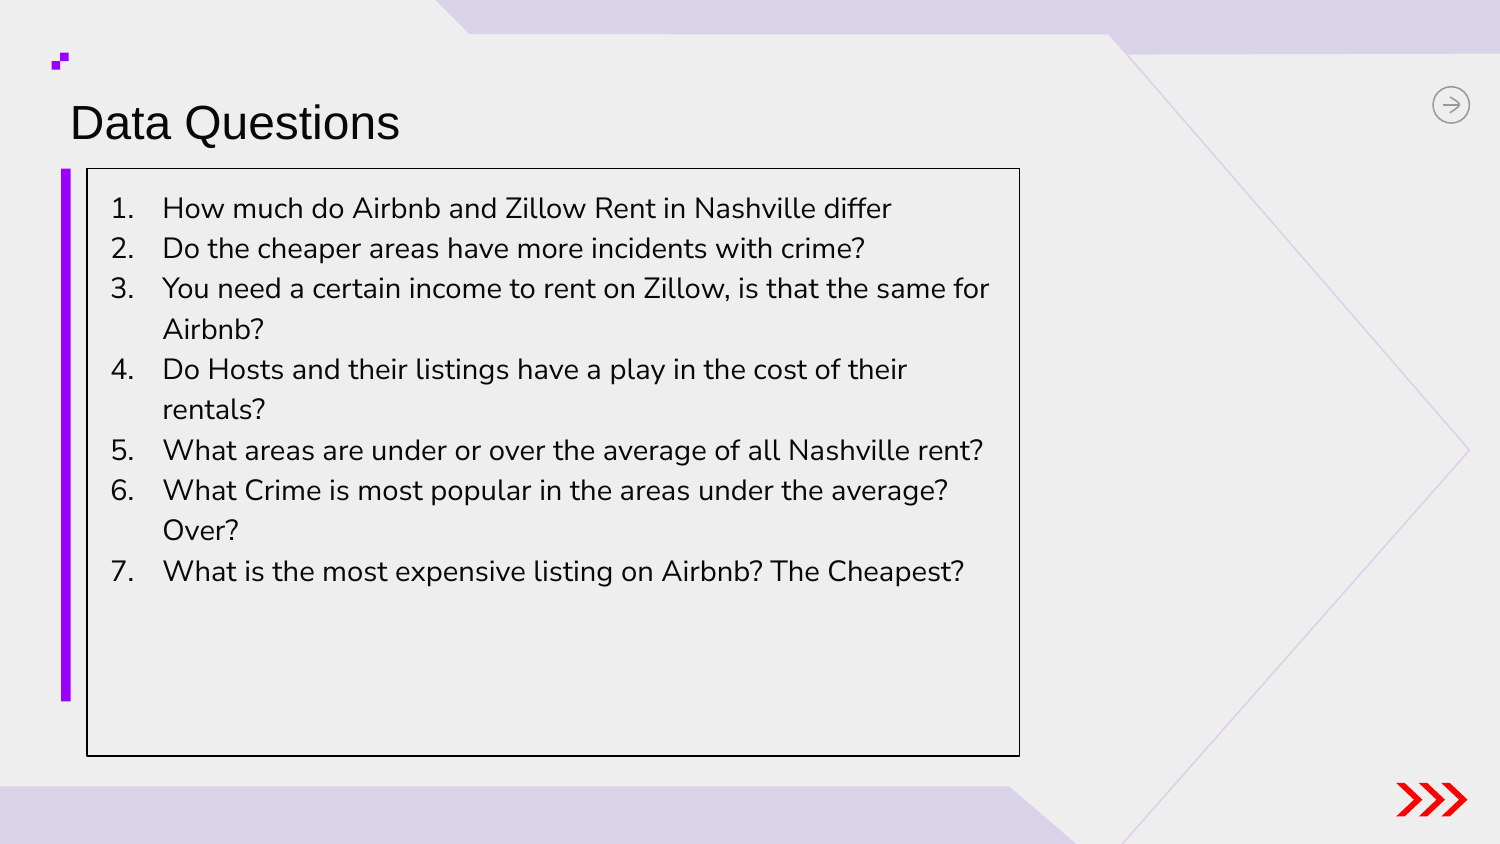

# Data Questions

How much do Airbnb and Zillow Rent in Nashville differ
Do the cheaper areas have more incidents with crime?
You need a certain income to rent on Zillow, is that the same for Airbnb?
Do Hosts and their listings have a play in the cost of their rentals?
What areas are under or over the average of all Nashville rent?
What Crime is most popular in the areas under the average? Over?
What is the most expensive listing on Airbnb? The Cheapest?